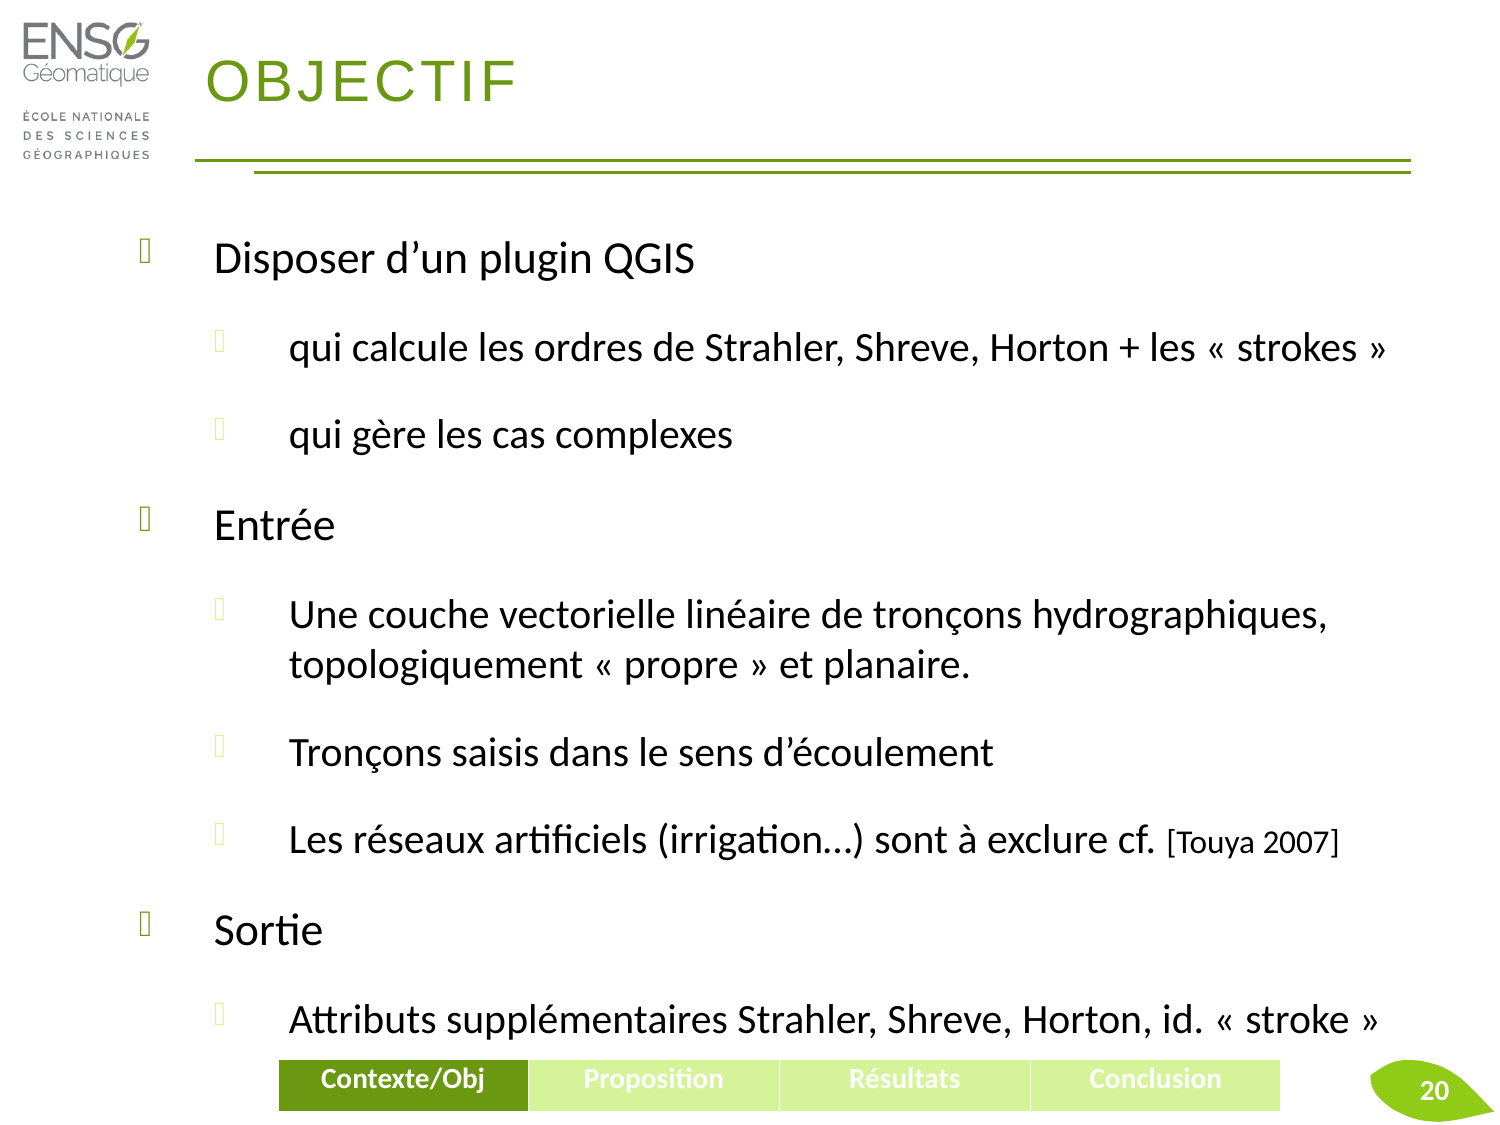

# Objectif
Disposer d’un plugin QGIS
qui calcule les ordres de Strahler, Shreve, Horton + les « strokes »
qui gère les cas complexes
Entrée
Une couche vectorielle linéaire de tronçons hydrographiques, topologiquement « propre » et planaire.
Tronçons saisis dans le sens d’écoulement
Les réseaux artificiels (irrigation…) sont à exclure cf. [Touya 2007]
Sortie
Attributs supplémentaires Strahler, Shreve, Horton, id. « stroke »

20